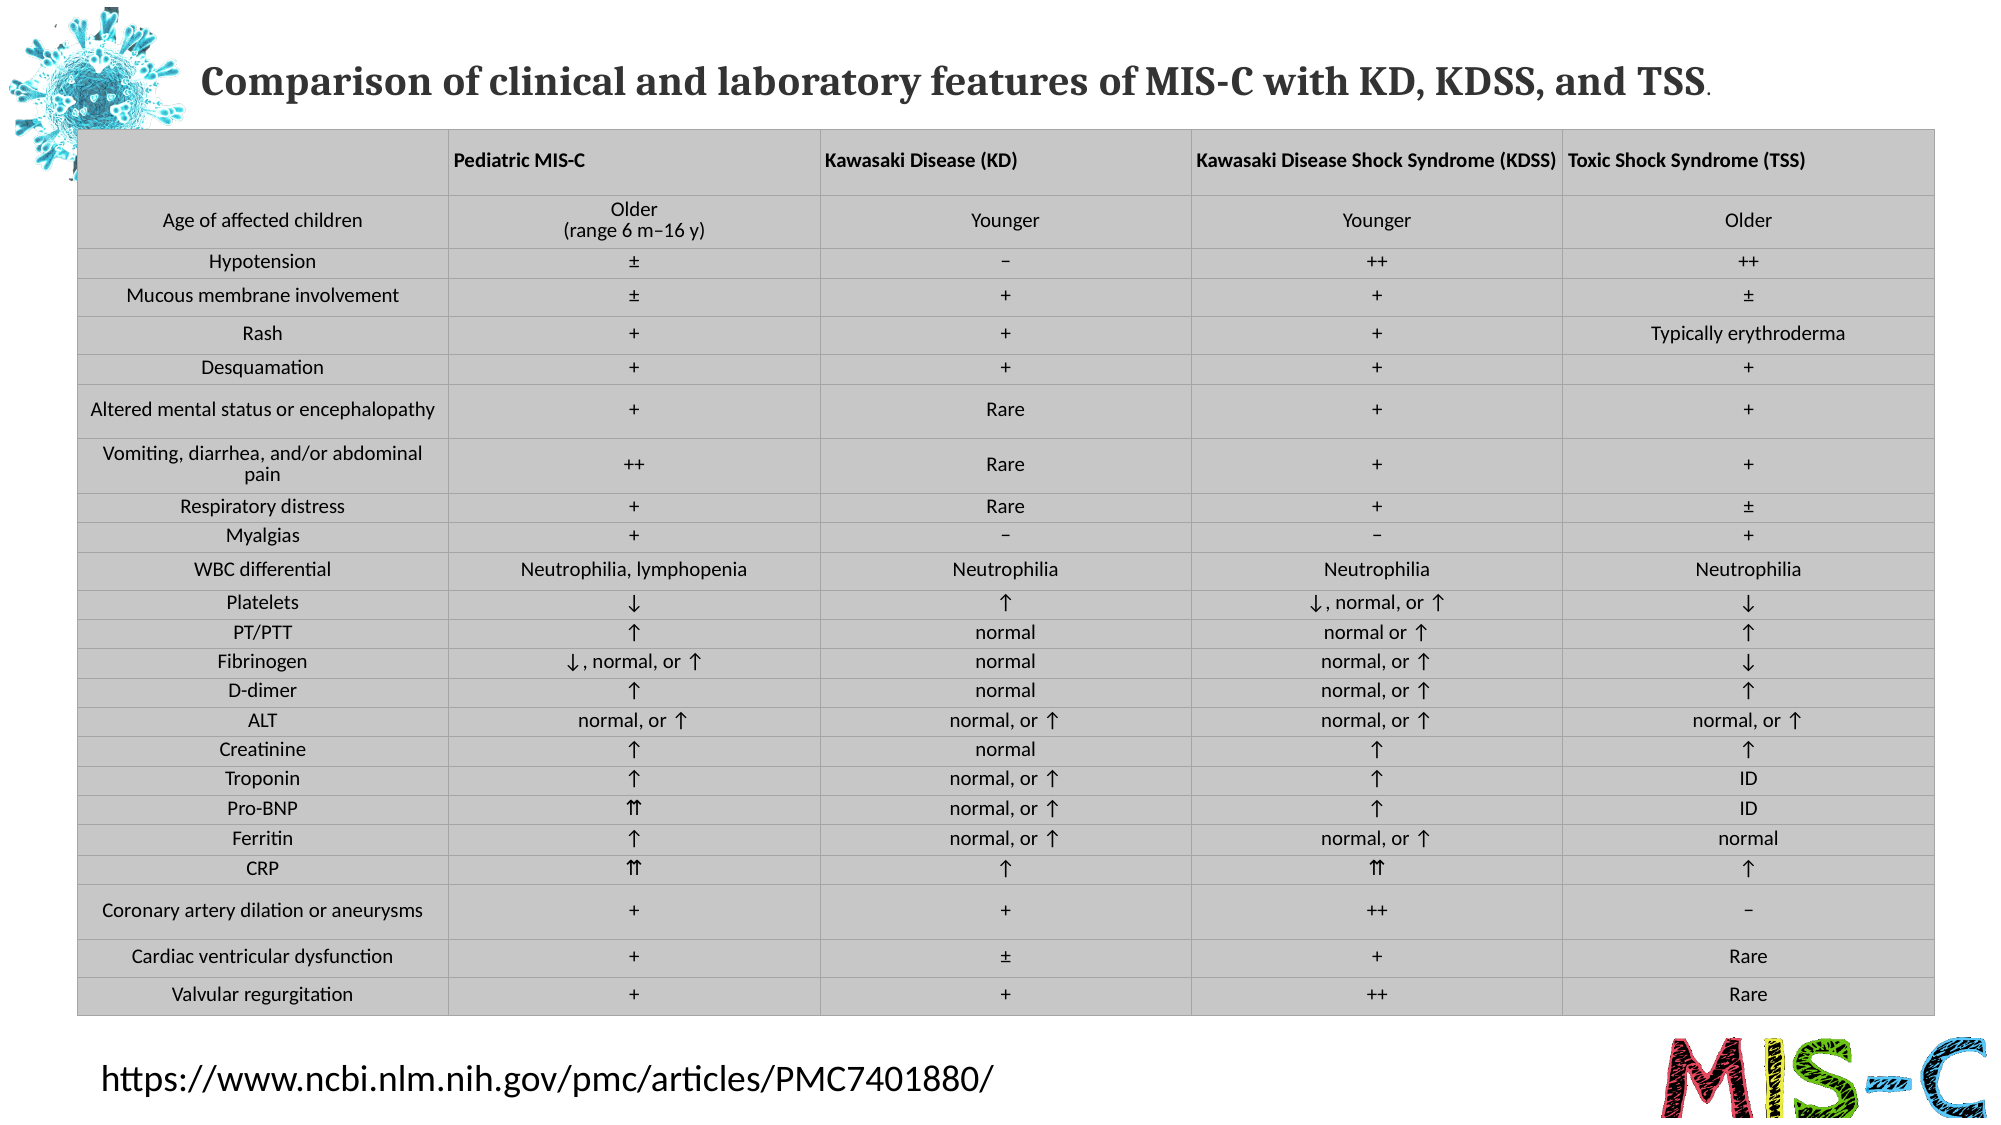

Comparison of clinical and laboratory features of MIS-C with KD, KDSS, and TSS.

|  | Pediatric MIS-C | Kawasaki Disease (KD) | Kawasaki Disease Shock Syndrome (KDSS) | Toxic Shock Syndrome (TSS) |
| --- | --- | --- | --- | --- |
| Age of affected children | Older (range 6 m–16 y) | Younger | Younger | Older |
| Hypotension | ± | − | ++ | ++ |
| Mucous membrane involvement | ± | + | + | ± |
| Rash | + | + | + | Typically erythroderma |
| Desquamation | + | + | + | + |
| Altered mental status or encephalopathy | + | Rare | + | + |
| Vomiting, diarrhea, and/or abdominal pain | ++ | Rare | + | + |
| Respiratory distress | + | Rare | + | ± |
| Myalgias | + | − | − | + |
| WBC differential | Neutrophilia, lymphopenia | Neutrophilia | Neutrophilia | Neutrophilia |
| Platelets | ↓ | ↑ | ↓, normal, or ↑ | ↓ |
| PT/PTT | ↑ | normal | normal or ↑ | ↑ |
| Fibrinogen | ↓, normal, or ↑ | normal | normal, or ↑ | ↓ |
| D-dimer | ↑ | normal | normal, or ↑ | ↑ |
| ALT | normal, or ↑ | normal, or ↑ | normal, or ↑ | normal, or ↑ |
| Creatinine | ↑ | normal | ↑ | ↑ |
| Troponin | ↑ | normal, or ↑ | ↑ | ID |
| Pro-BNP | ⇈ | normal, or ↑ | ↑ | ID |
| Ferritin | ↑ | normal, or ↑ | normal, or ↑ | normal |
| CRP | ⇈ | ↑ | ⇈ | ↑ |
| Coronary artery dilation or aneurysms | + | + | ++ | − |
| Cardiac ventricular dysfunction | + | ± | + | Rare |
| Valvular regurgitation | + | + | ++ | Rare |
https://www.ncbi.nlm.nih.gov/pmc/articles/PMC7401880/